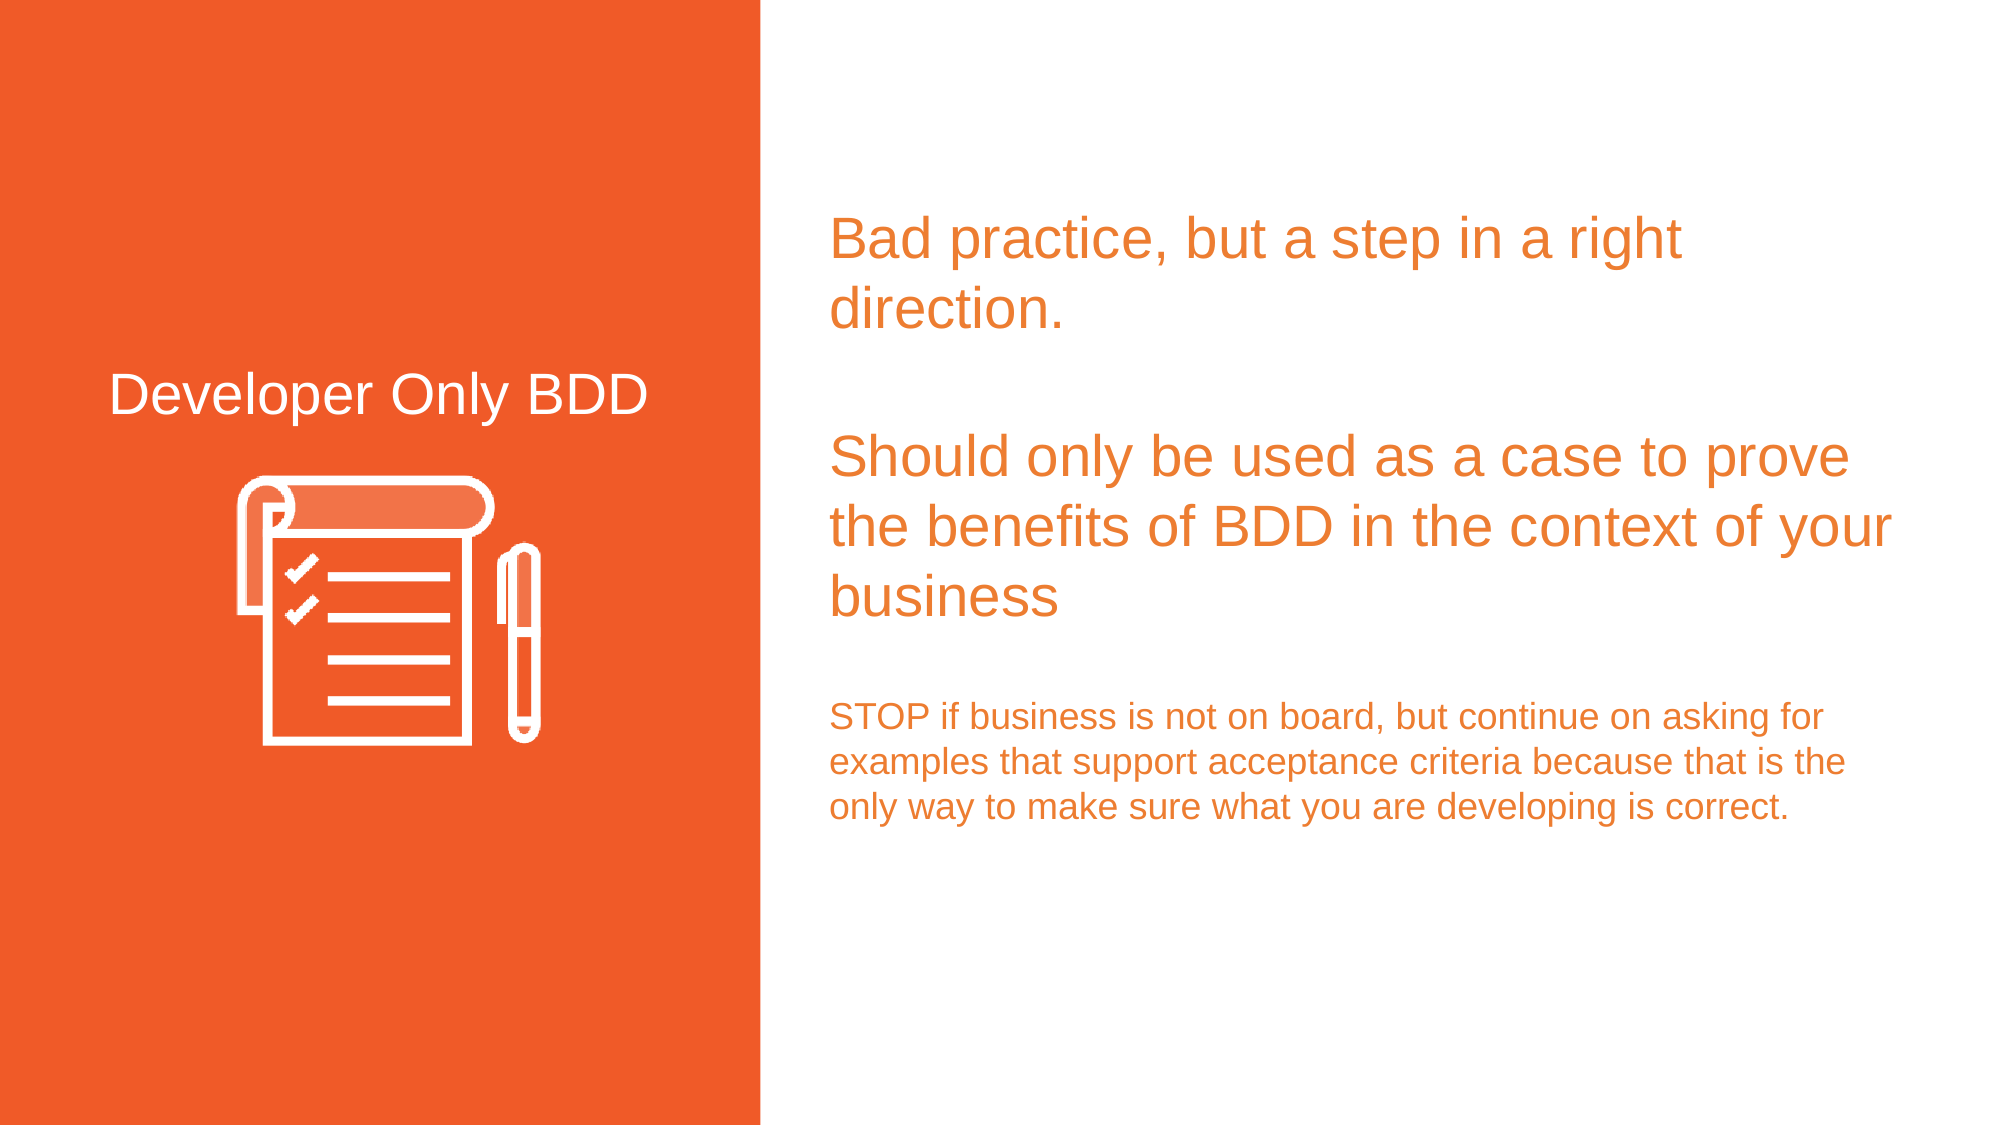

Bad practice, but a step in a right direction.

Developer Only BDD
Should only be used as a case to prove the benefits of BDD in the context of your business

STOP if business is not on board, but continue on asking for examples that support acceptance criteria because that is the only way to make sure what you are developing is correct.